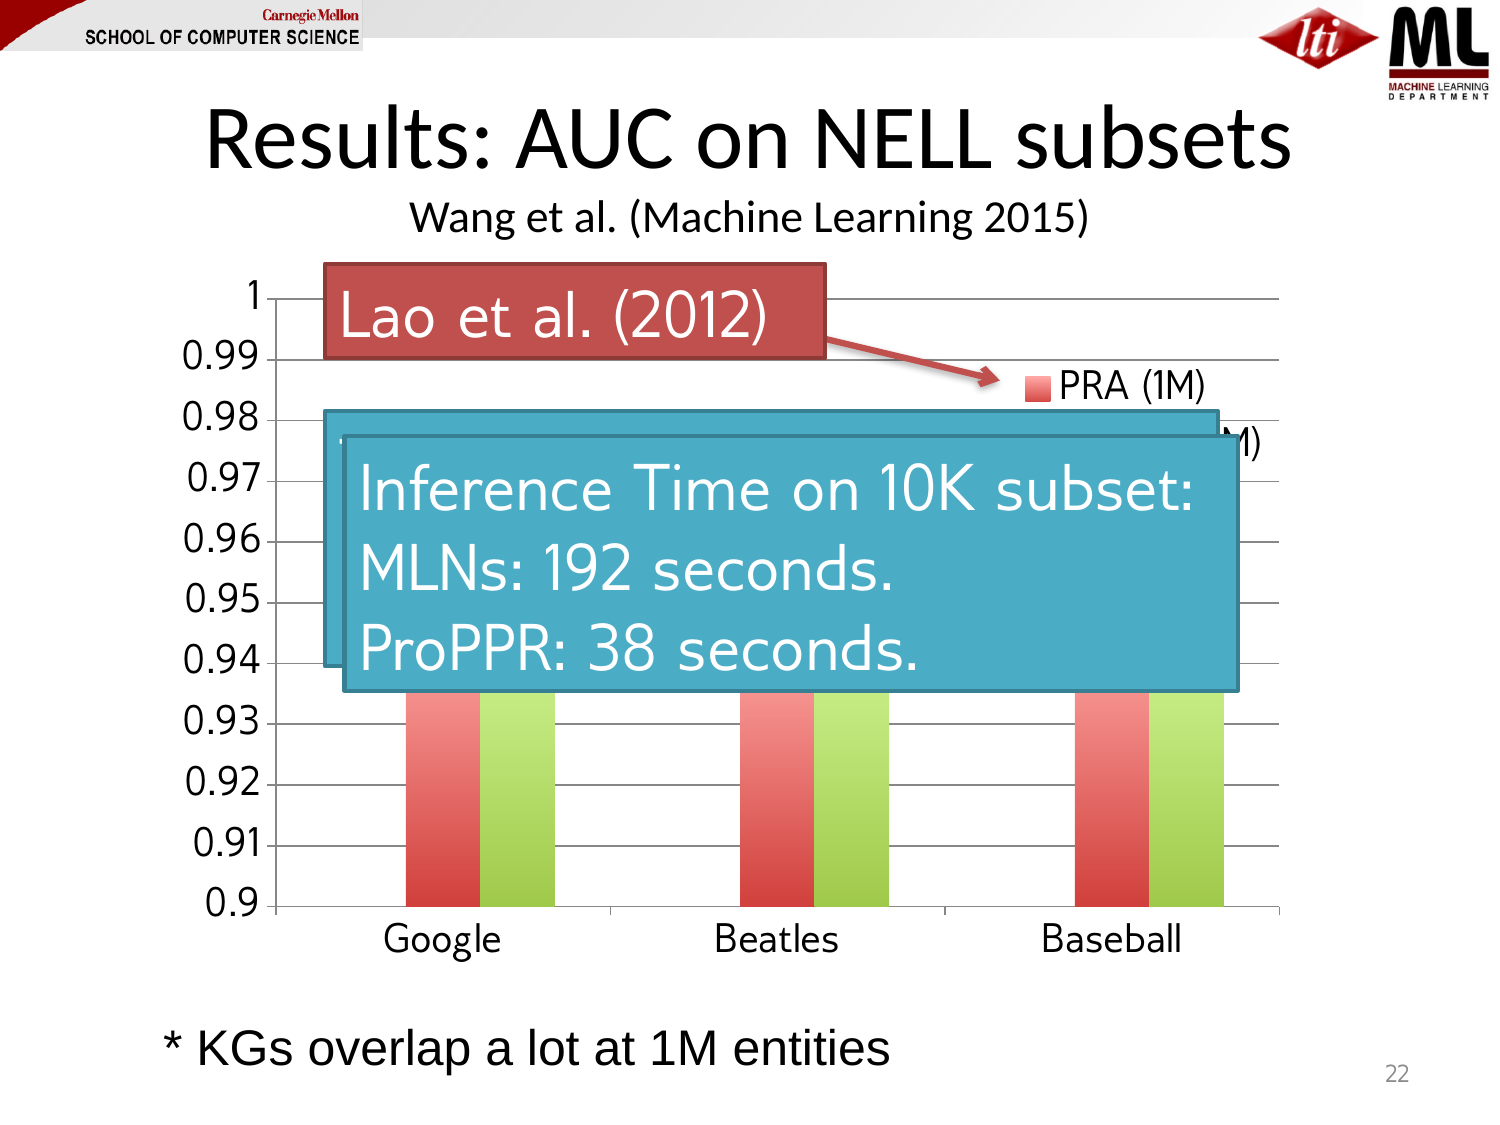

# Results: AUC on NELL subsets Wang et al. (Machine Learning 2015)

### Chart

| Category | KB (1M) | PRA (1M) | ProPPR (1M) |
|---|---|---|---|
| Google | 0.701 | 0.945 | 0.955 |
| Beatles | 0.701 | 0.944 | 0.955 |
| Baseball | 0.7 | 0.945 | 0.955 |
Lao et al. (2012)
Train on 1K Google subset:
MLNs: 8604.3s.
ProPPR: 4.7s.
Inference Time on 10K subset:
MLNs: 192 seconds.
ProPPR: 38 seconds.

* KGs overlap a lot at 1M entities
22